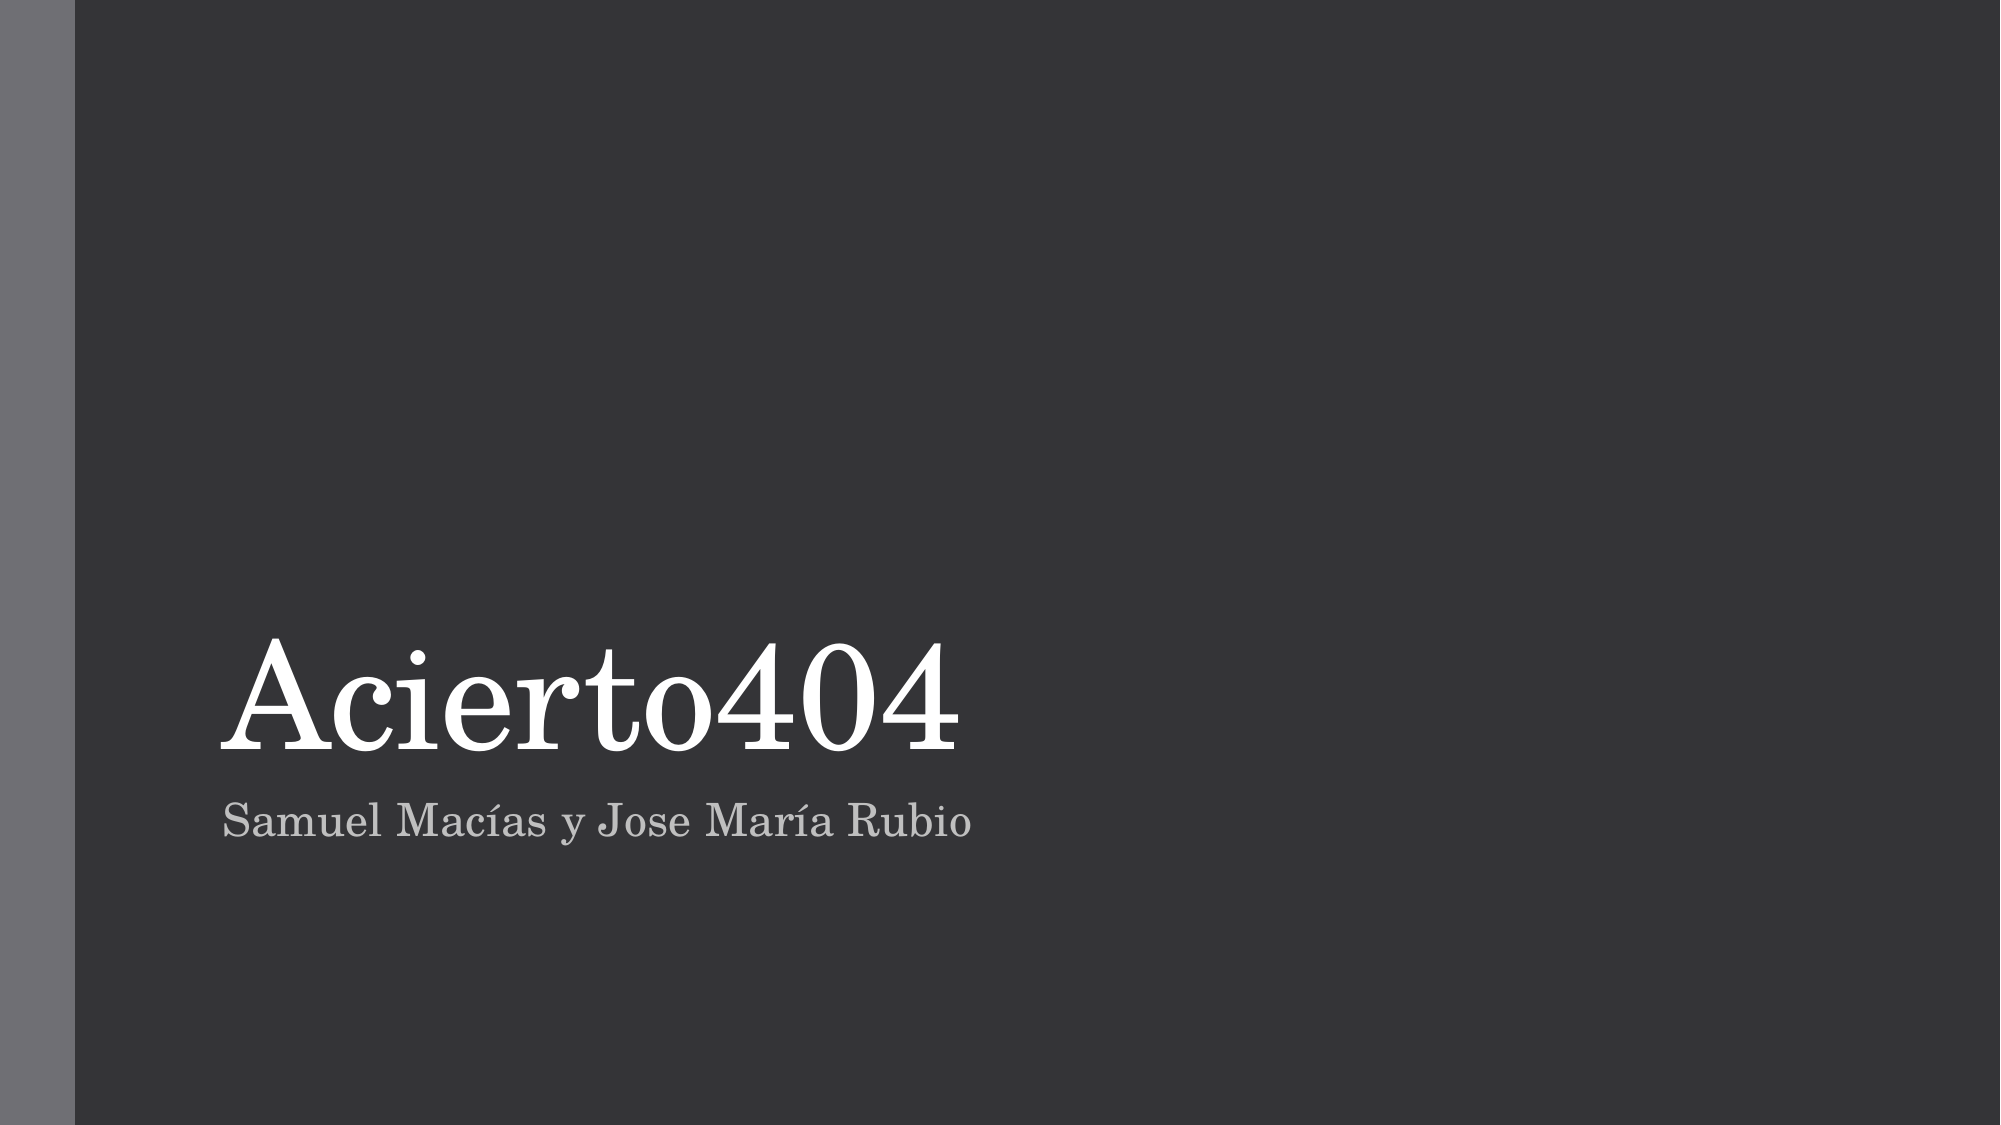

# Acierto404
Samuel Macías y Jose María Rubio